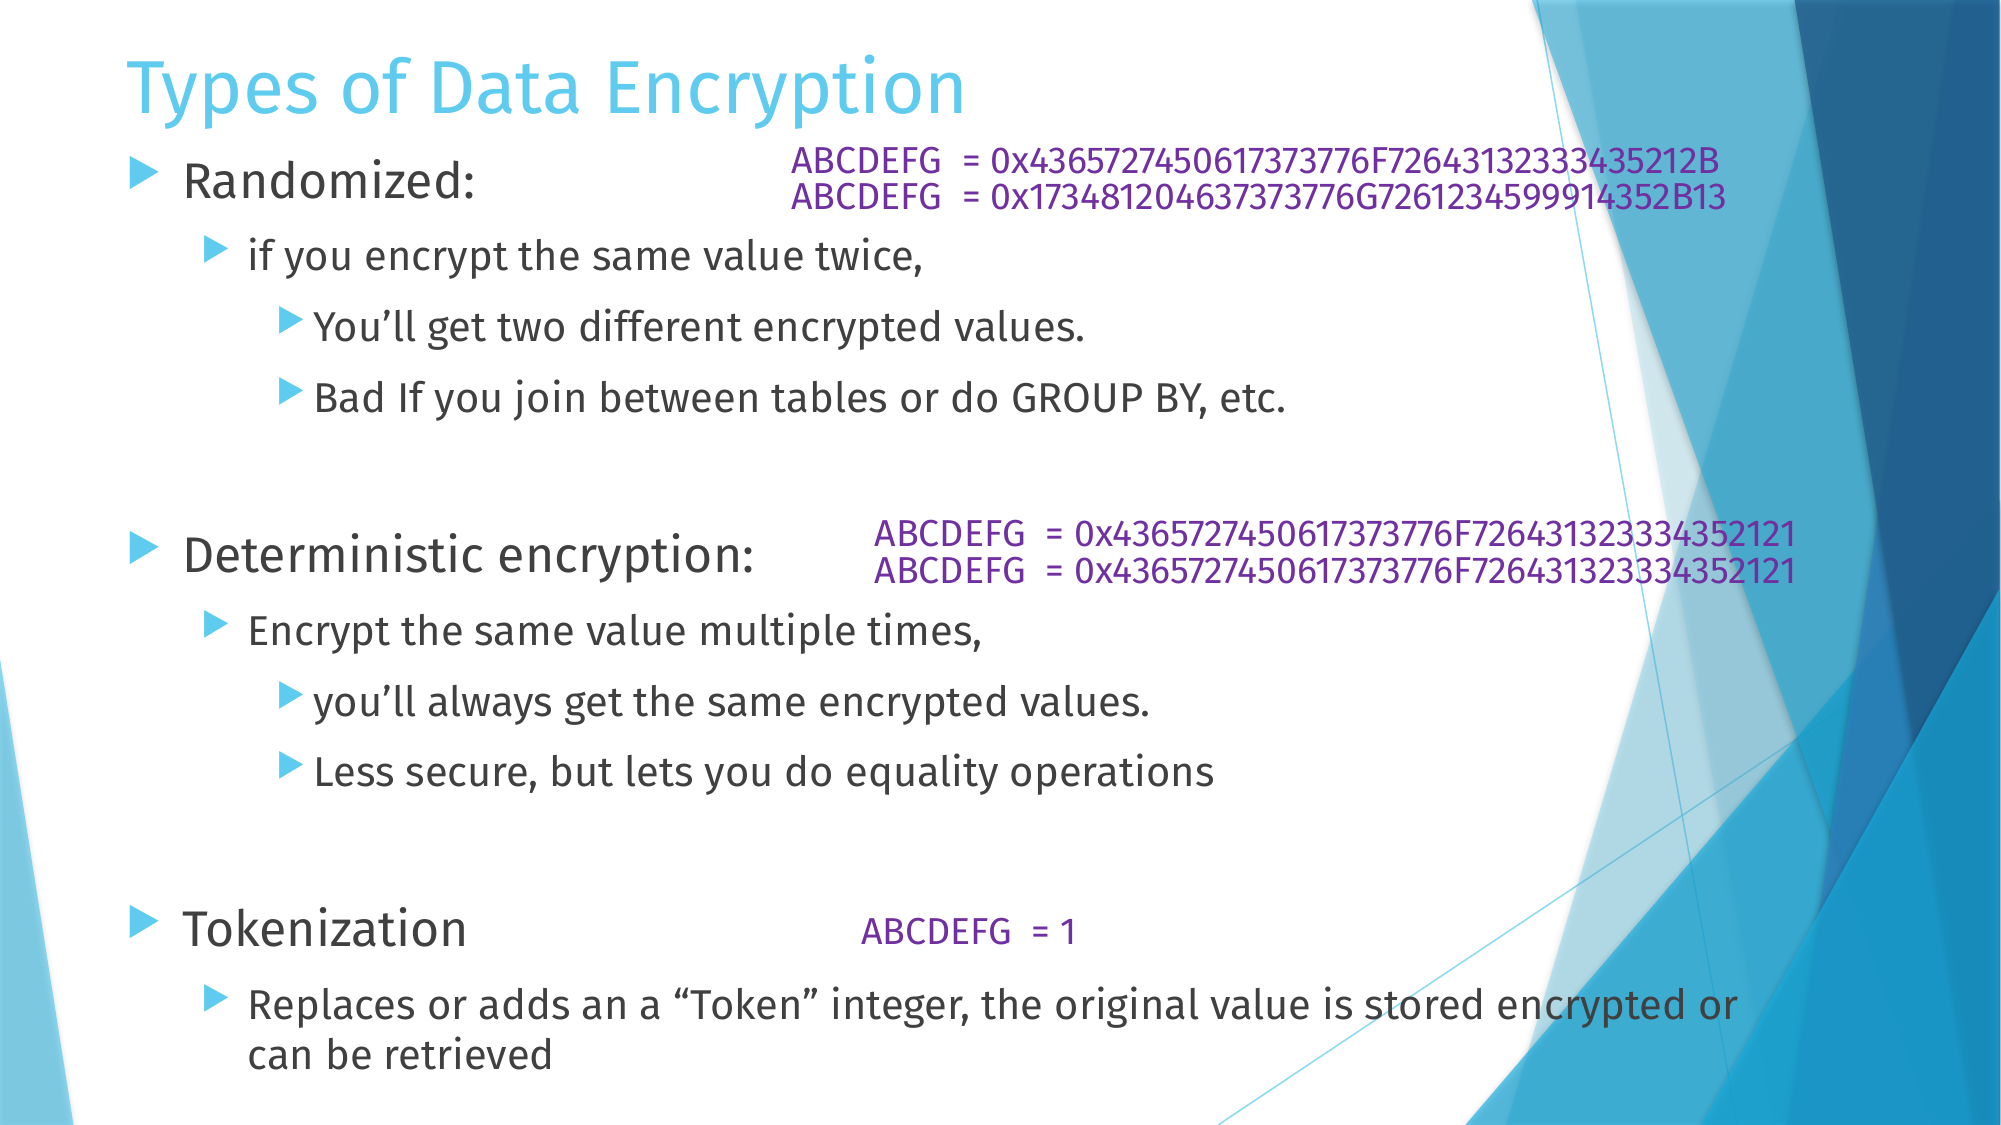

# Types of Data Encryption
ABCDEFG  = 0x4365727450617373776F72643132333435212B
Randomized:
if you encrypt the same value twice,
You’ll get two different encrypted values.
Bad If you join between tables or do GROUP BY, etc.

Deterministic encryption:
Encrypt the same value multiple times,
you’ll always get the same encrypted values.
Less secure, but lets you do equality operations

Tokenization
Replaces or adds an a “Token” integer, the original value is stored encrypted or can be retrieved

ABCDEFG  = 0x173481204637373776G7261234599914352B13
ABCDEFG  = 0x4365727450617373776F726431323334352121
ABCDEFG  = 0x4365727450617373776F726431323334352121
ABCDEFG  = 1